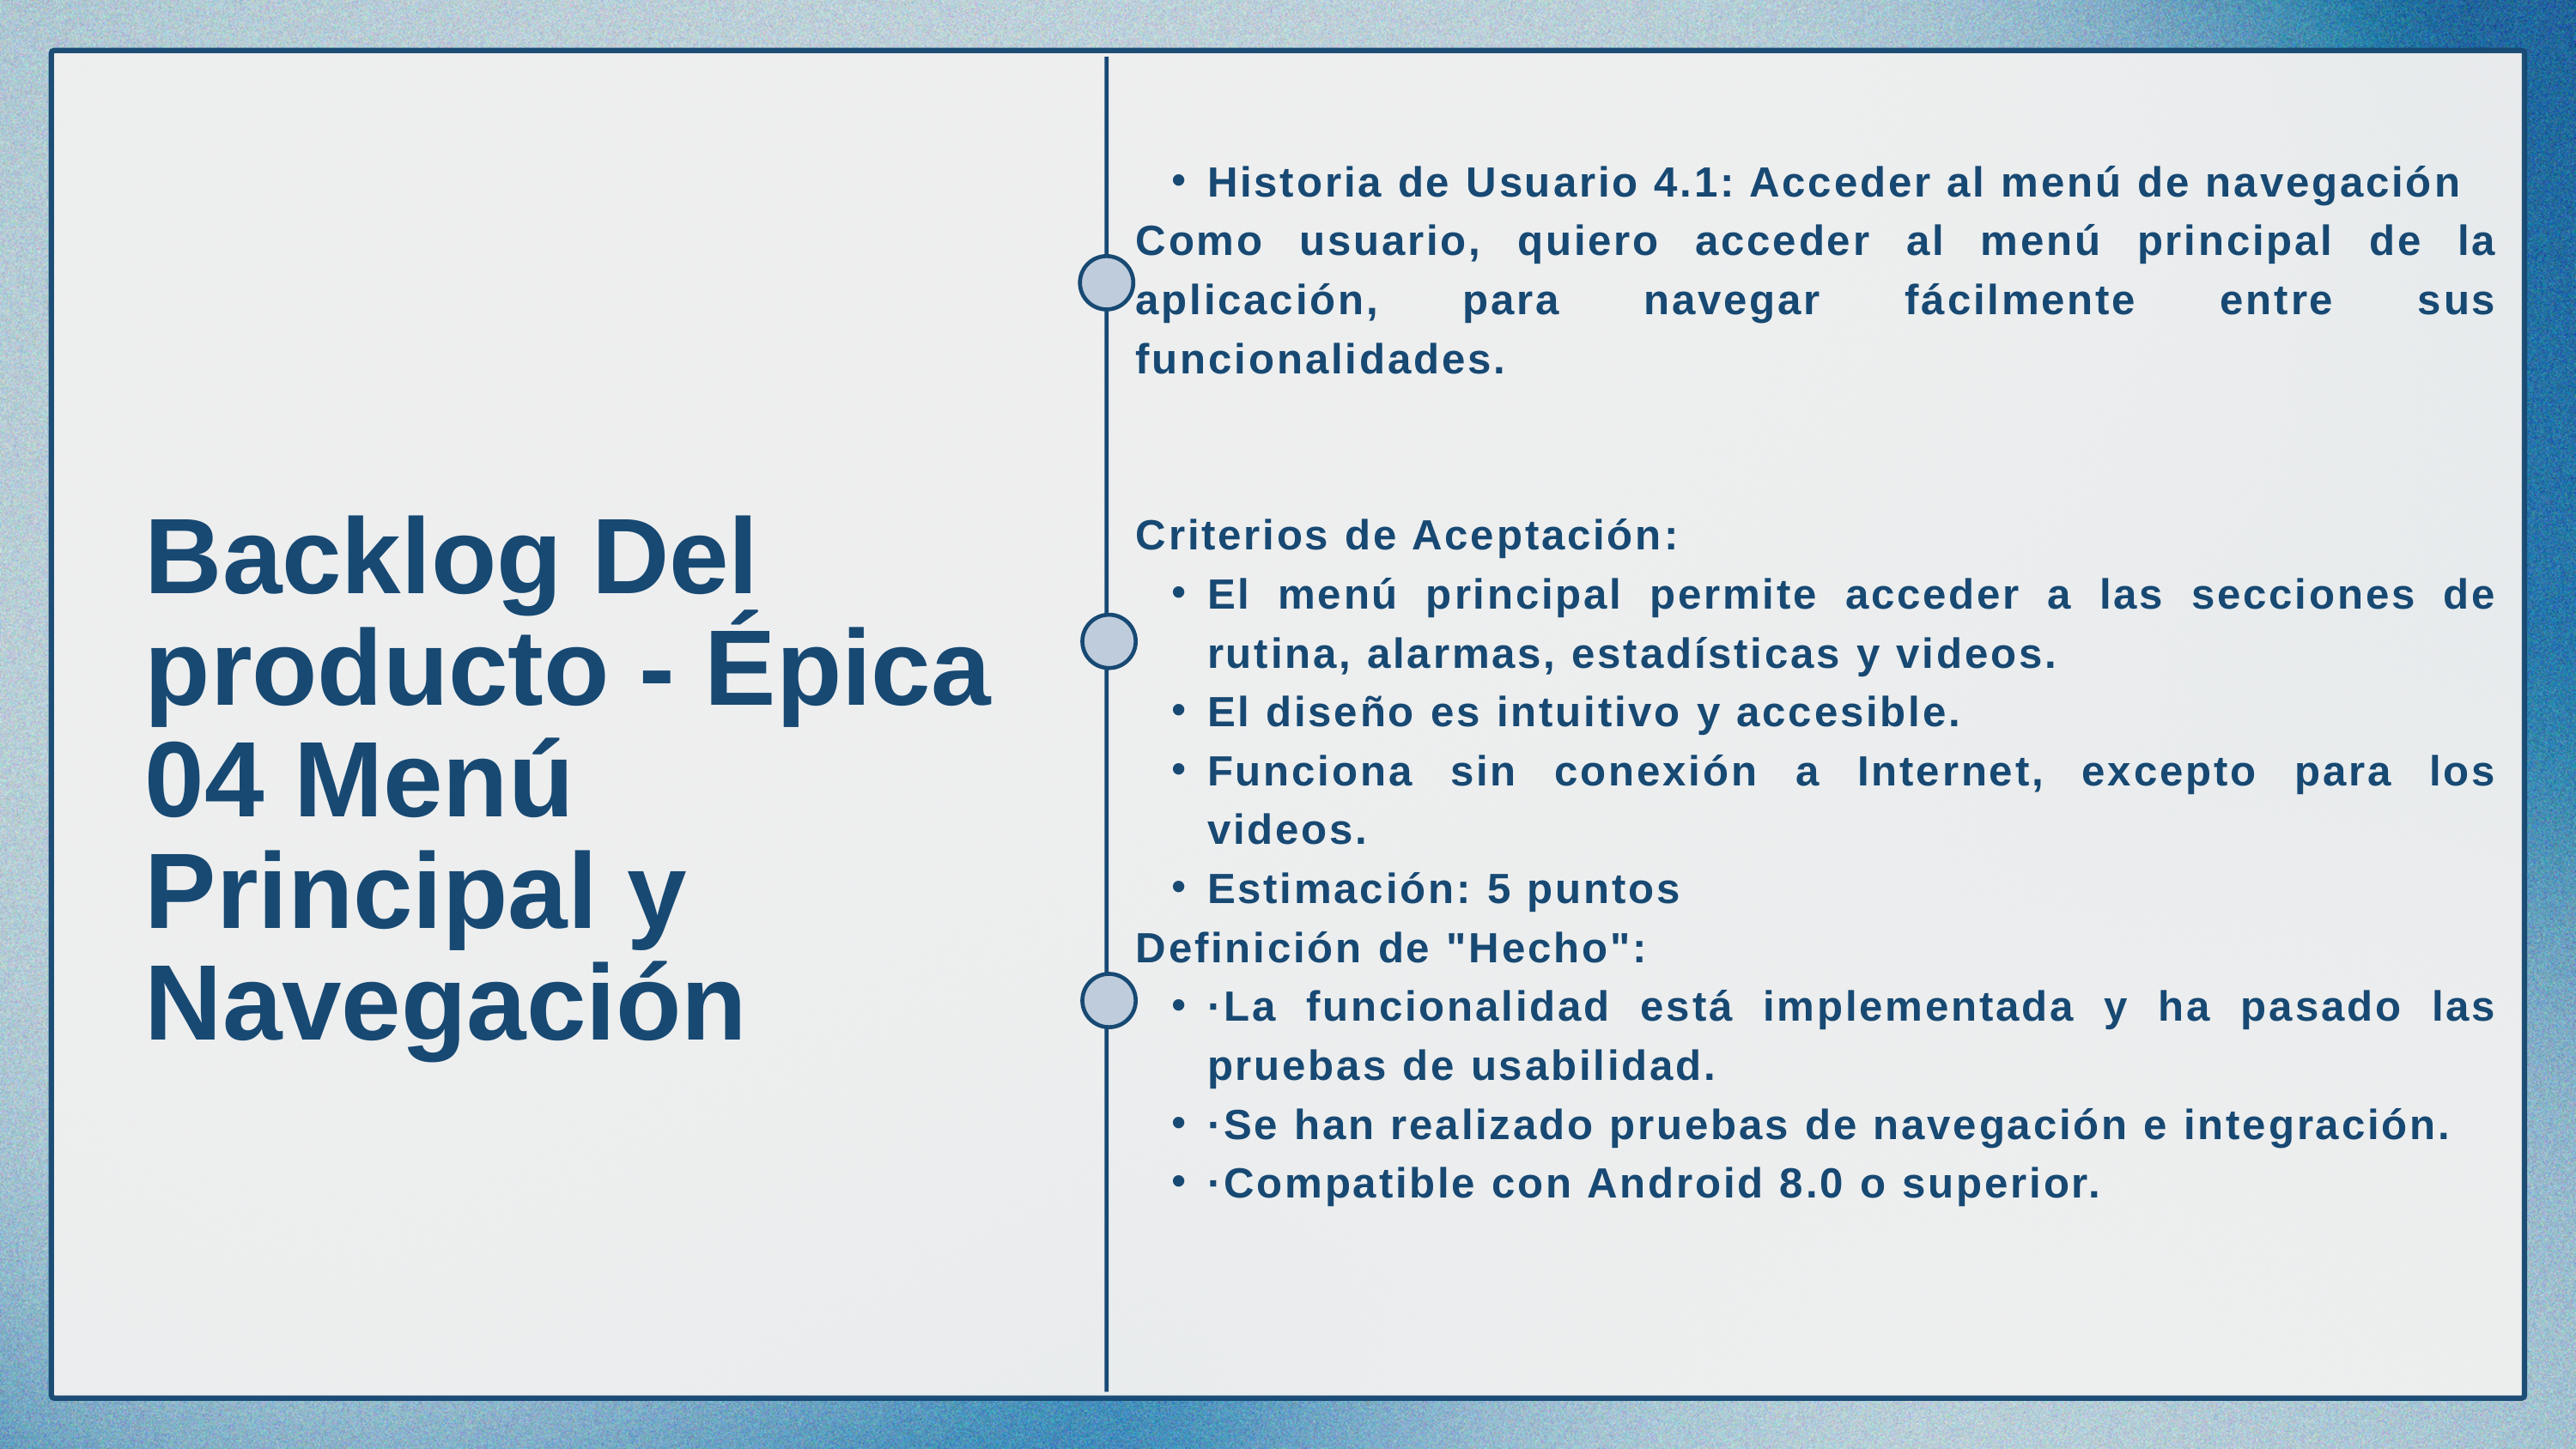

Historia de Usuario 4.1: Acceder al menú de navegación
Como usuario, quiero acceder al menú principal de la aplicación, para navegar fácilmente entre sus funcionalidades.

Criterios de Aceptación:
El menú principal permite acceder a las secciones de rutina, alarmas, estadísticas y videos.
El diseño es intuitivo y accesible.
Funciona sin conexión a Internet, excepto para los videos.
Estimación: 5 puntos
Definición de "Hecho":
·La funcionalidad está implementada y ha pasado las pruebas de usabilidad.
·Se han realizado pruebas de navegación e integración.
·Compatible con Android 8.0 o superior.

Backlog Del producto - Épica 04 Menú Principal y Navegación